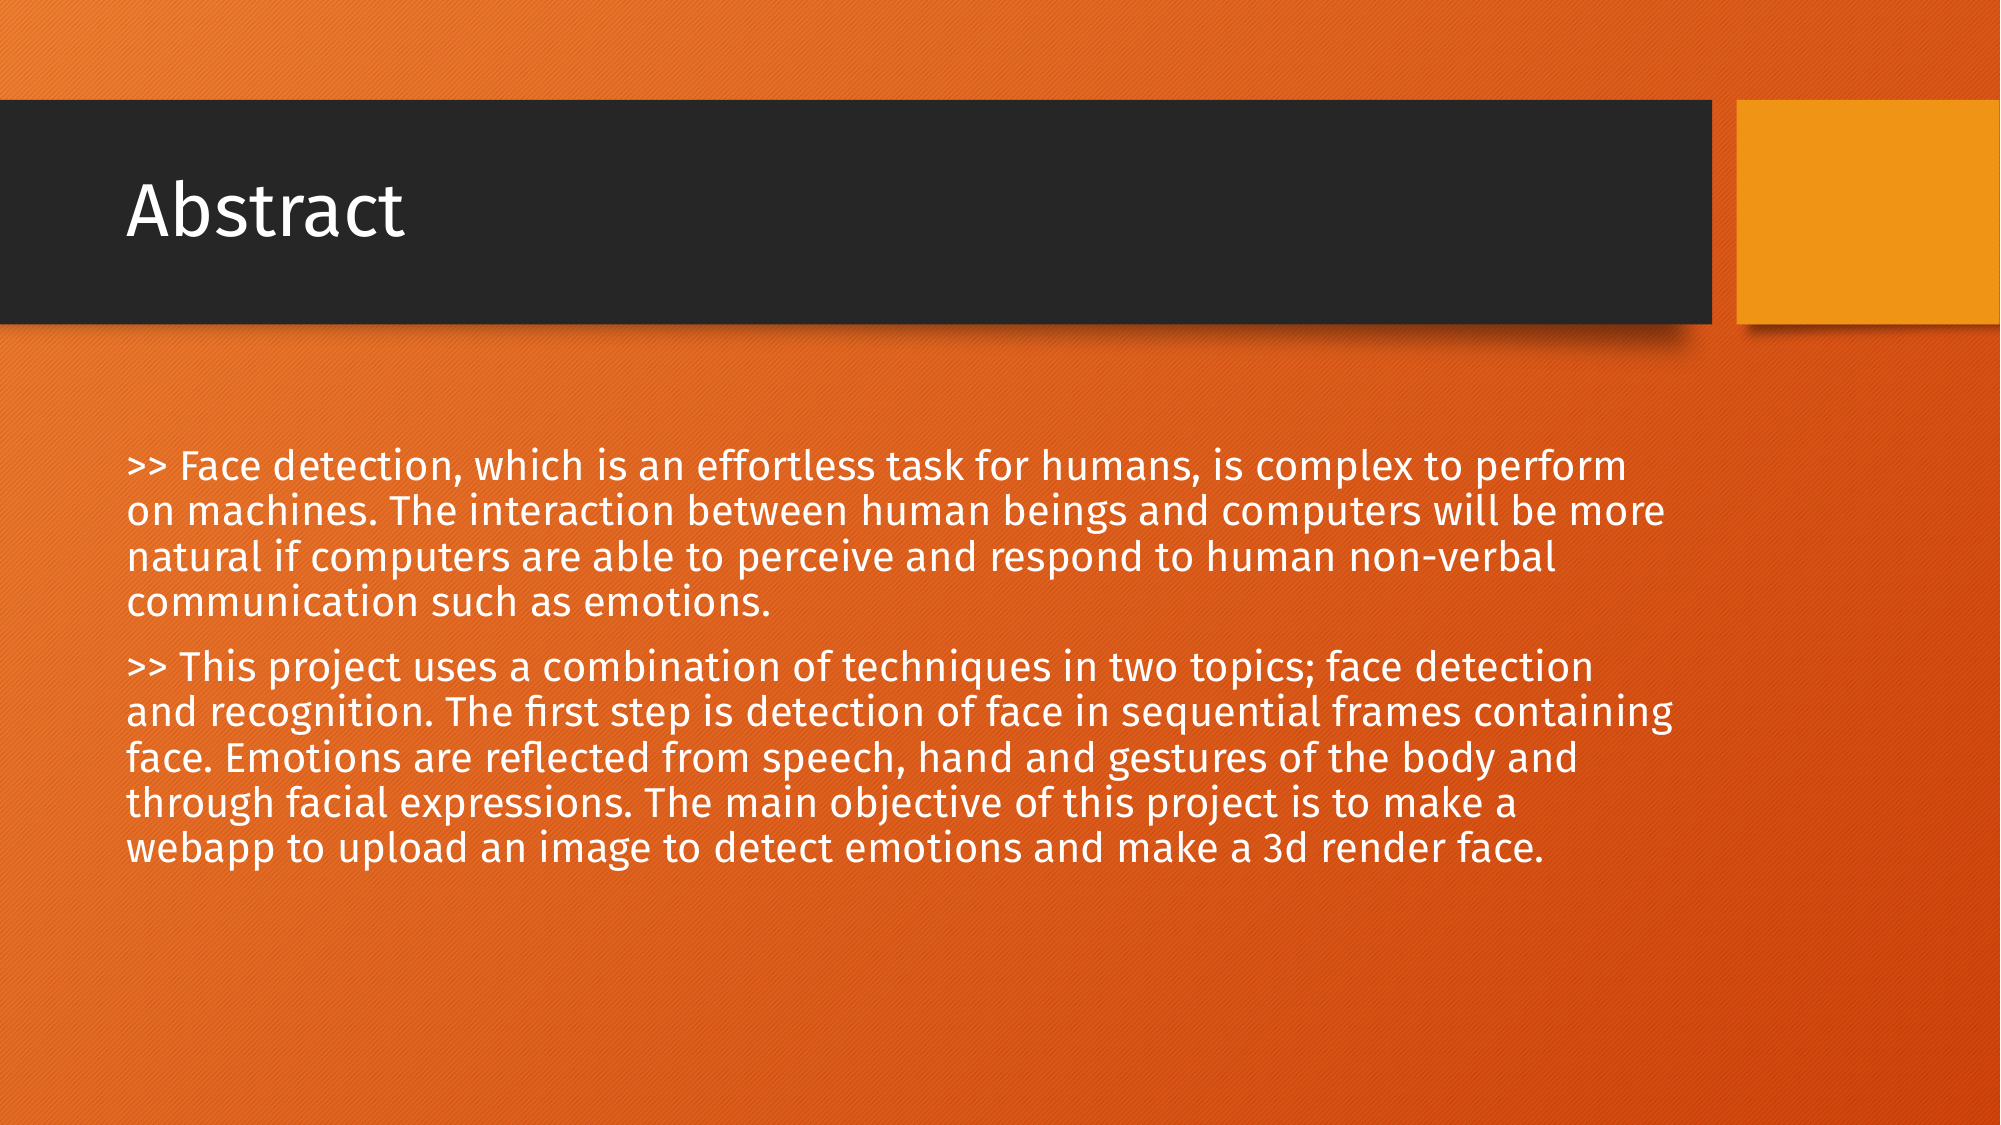

# Abstract
>> Face detection, which is an effortless task for humans, is complex to perform on machines. The interaction between human beings and computers will be more
natural if computers are able to perceive and respond to human non-verbal
communication such as emotions.
>> This project uses a combination of techniques in two topics; face detection and recognition. The first step is detection of face in sequential frames containing face. Emotions are reflected from speech, hand and gestures of the body and through facial expressions. The main objective of this project is to make a webapp to upload an image to detect emotions and make a 3d render face.